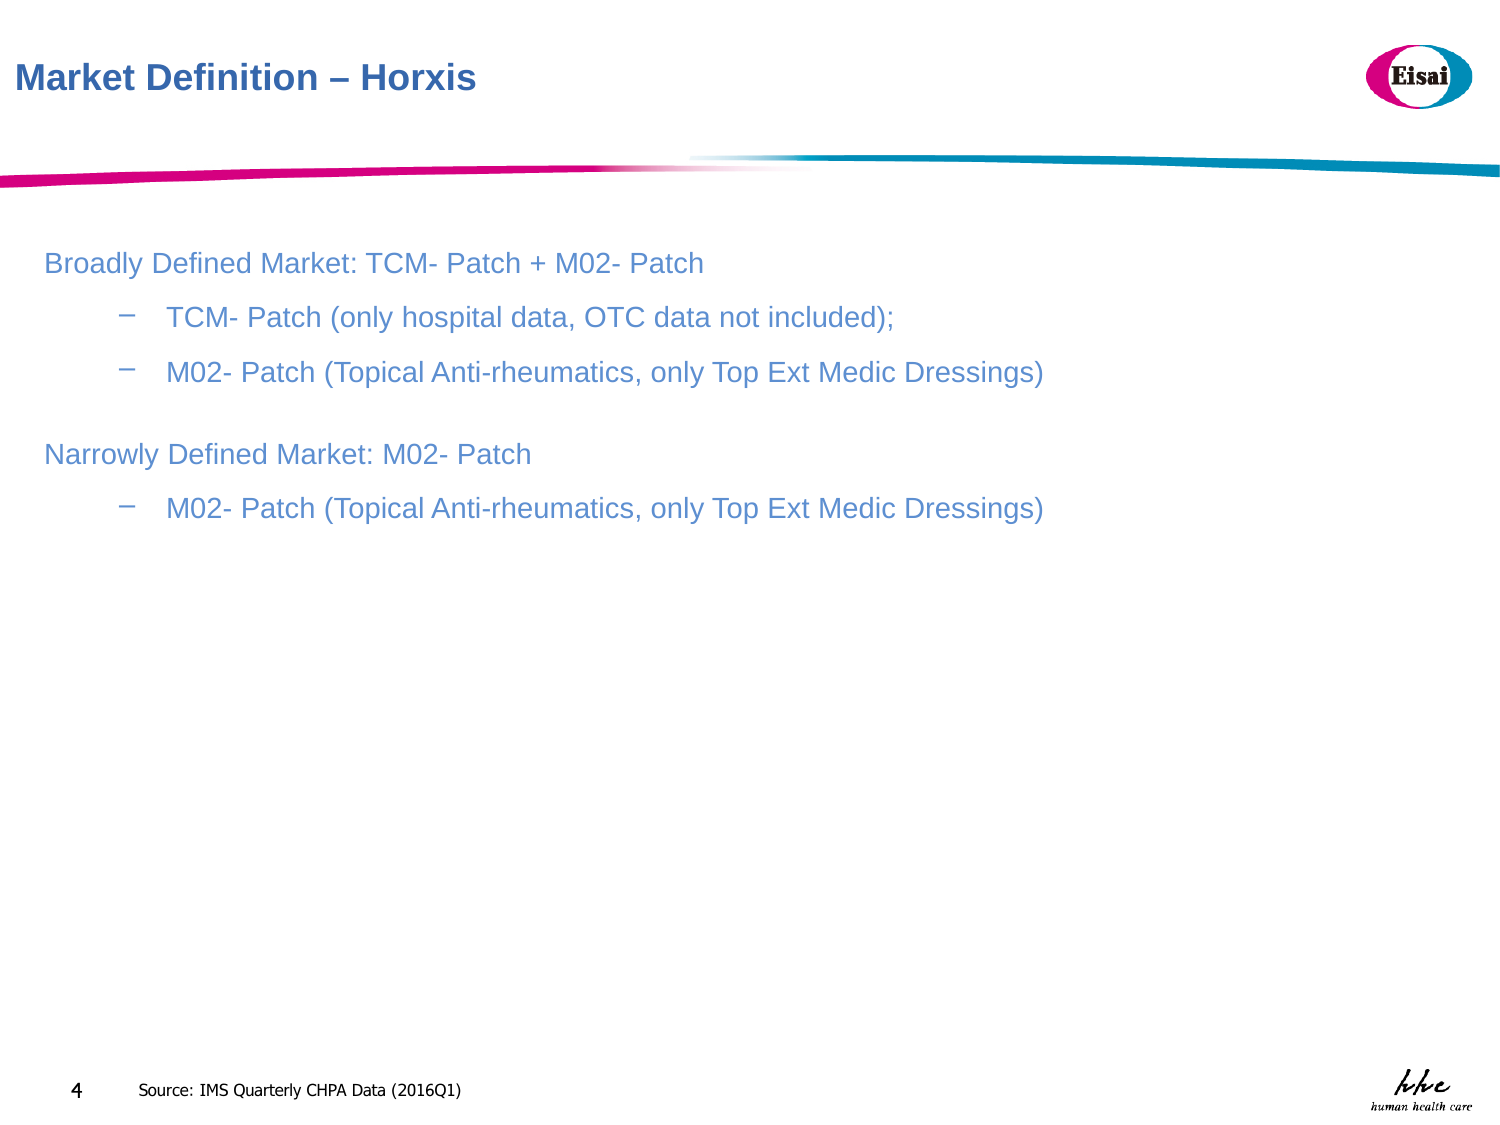

Market Definition – Horxis
Broadly Defined Market: TCM- Patch + M02- Patch
TCM- Patch (only hospital data, OTC data not included);
M02- Patch (Topical Anti-rheumatics, only Top Ext Medic Dressings)

Narrowly Defined Market: M02- Patch
M02- Patch (Topical Anti-rheumatics, only Top Ext Medic Dressings)

4
Source: IMS Quarterly CHPA Data (2016Q1)